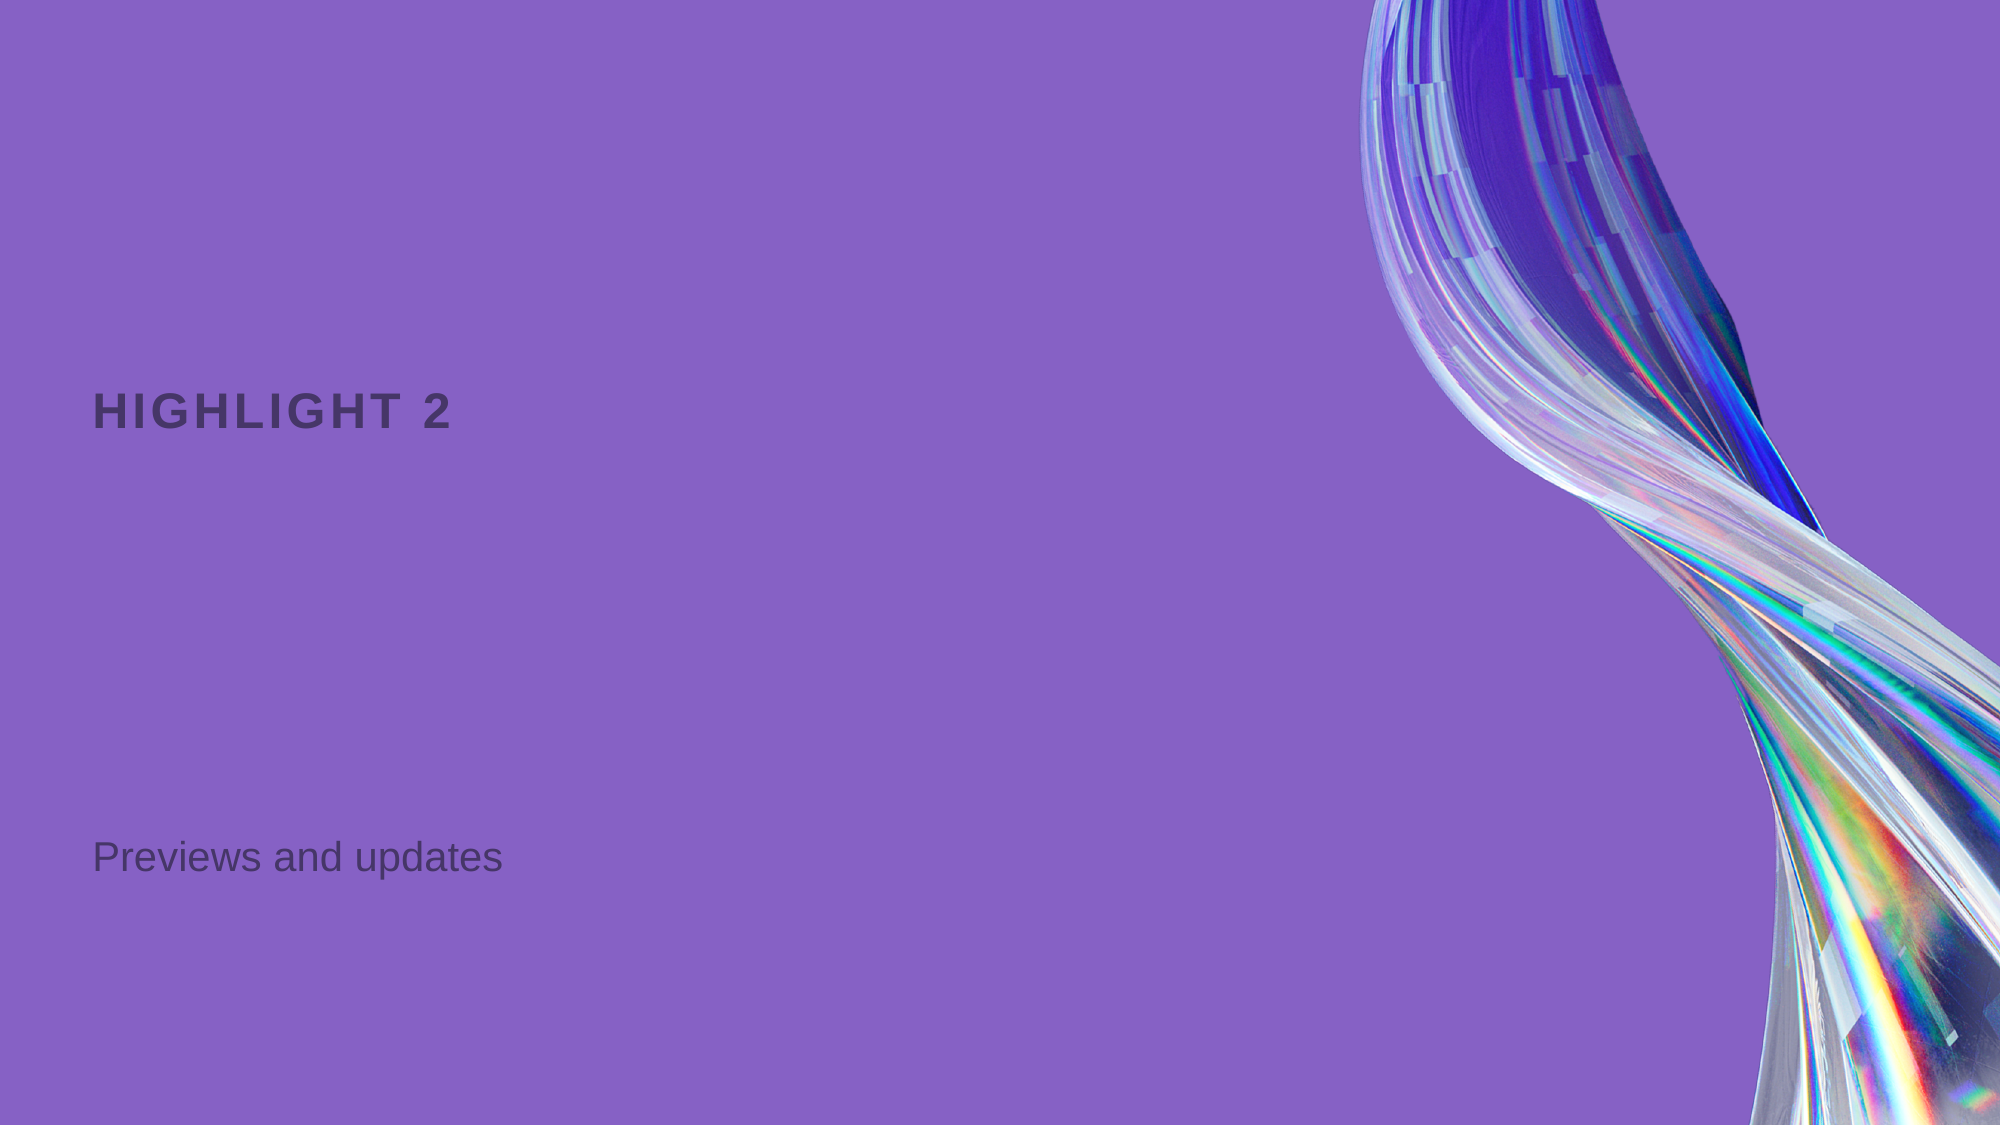

Highlight 2
Azure Kubernetes
Service
Previews and updates